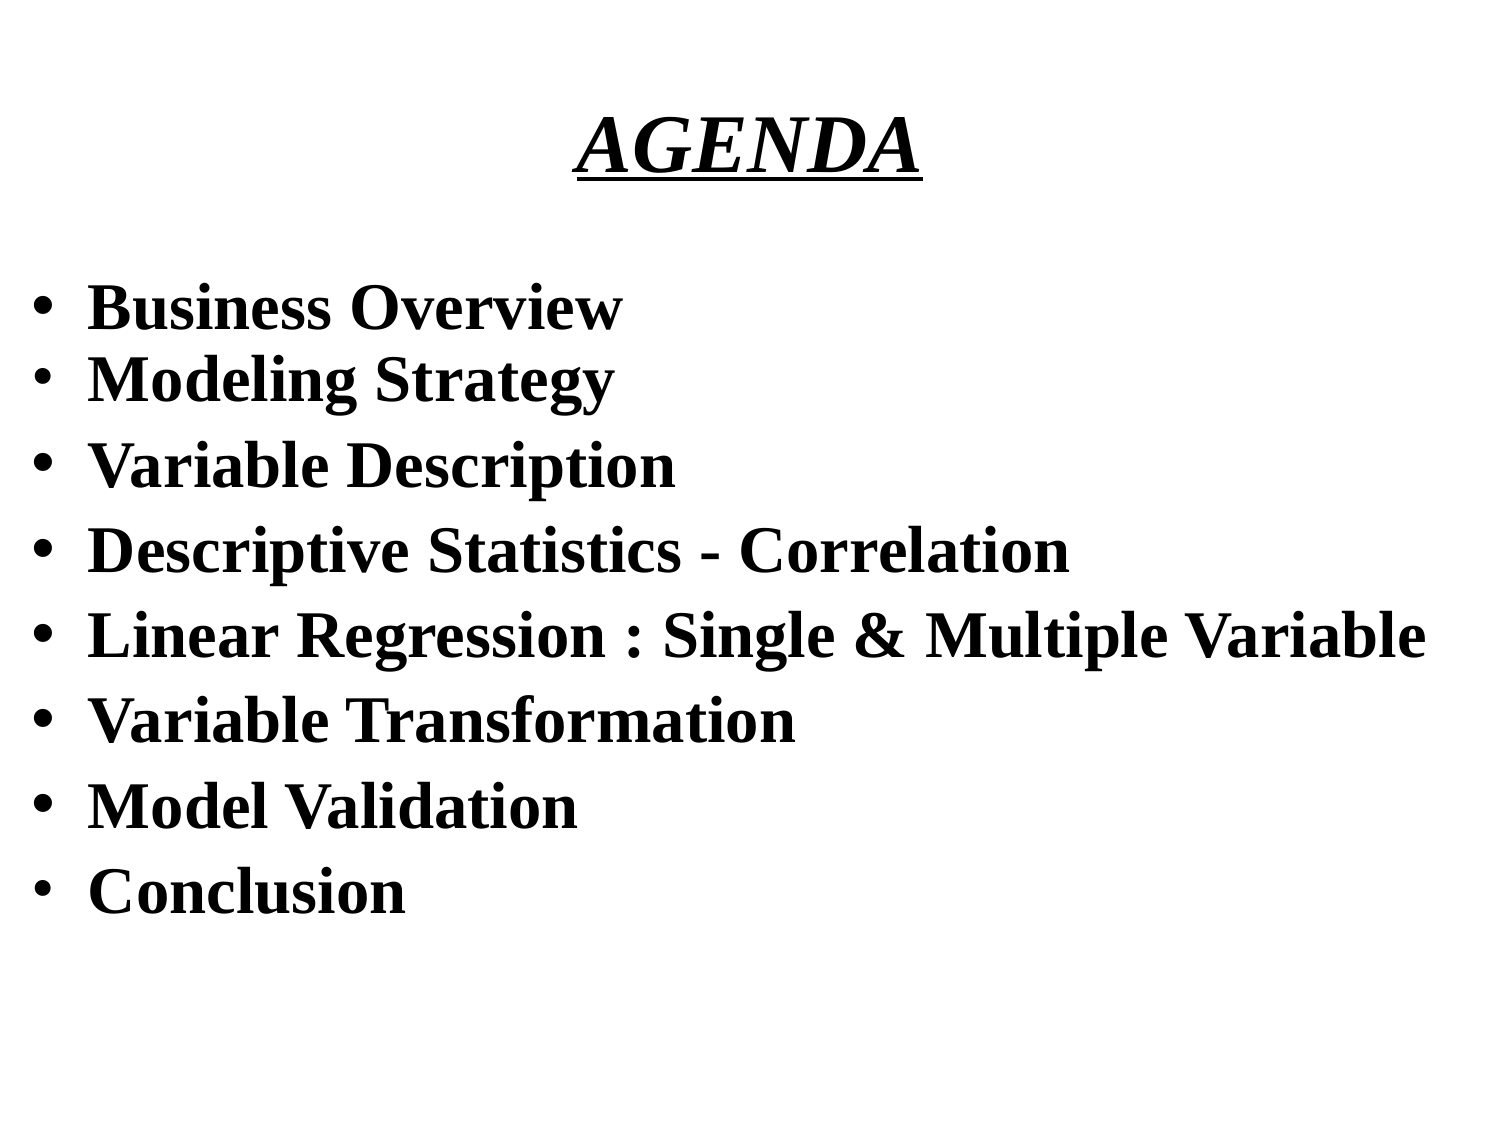

# AGENDA
Business Overview
Modeling Strategy
Variable Description
Descriptive Statistics - Correlation
Linear Regression : Single & Multiple Variable
Variable Transformation
Model Validation
Conclusion